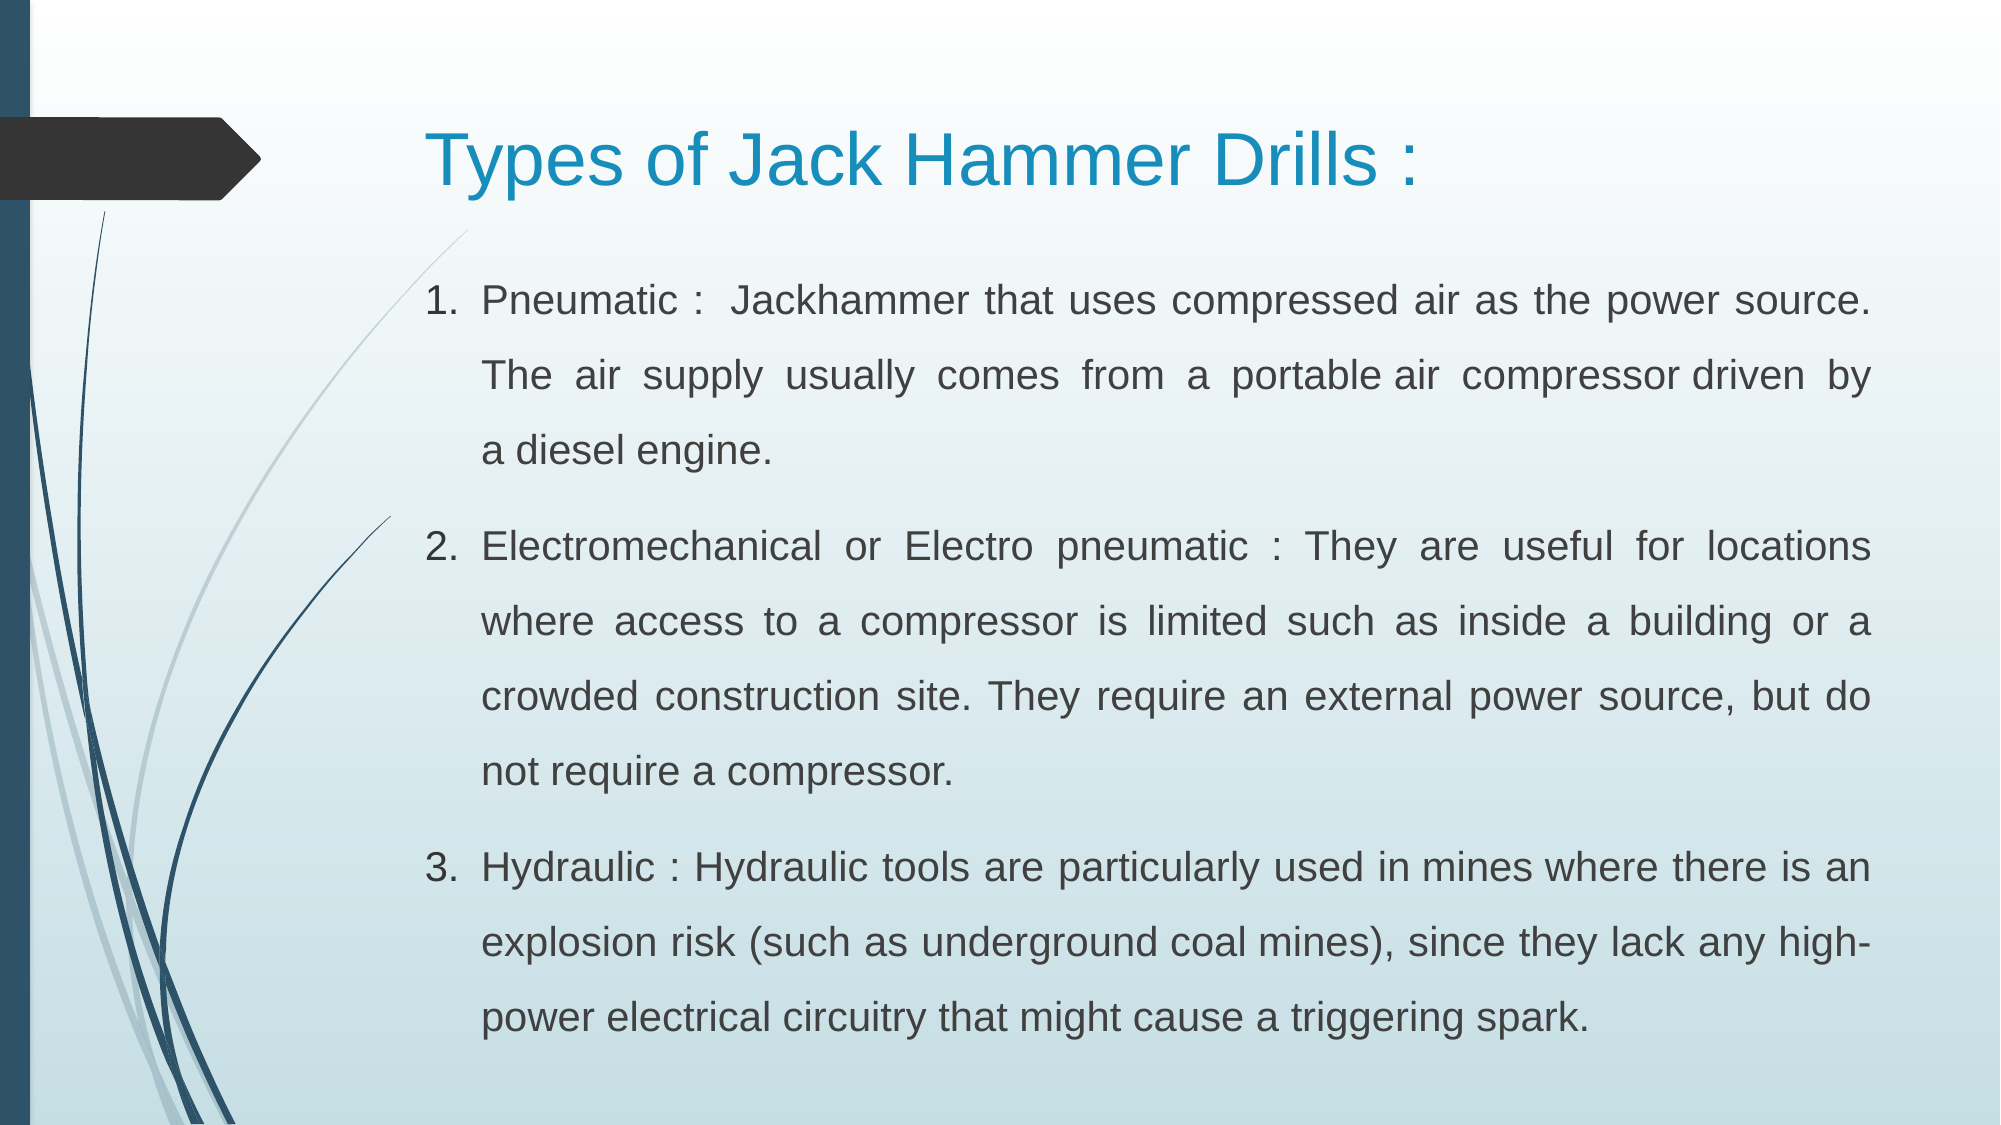

# Types of Jack Hammer Drills :
Pneumatic :  Jackhammer that uses compressed air as the power source. The air supply usually comes from a portable air compressor driven by a diesel engine.
Electromechanical or Electro pneumatic : They are useful for locations where access to a compressor is limited such as inside a building or a crowded construction site. They require an external power source, but do not require a compressor.
Hydraulic : Hydraulic tools are particularly used in mines where there is an explosion risk (such as underground coal mines), since they lack any high-power electrical circuitry that might cause a triggering spark.